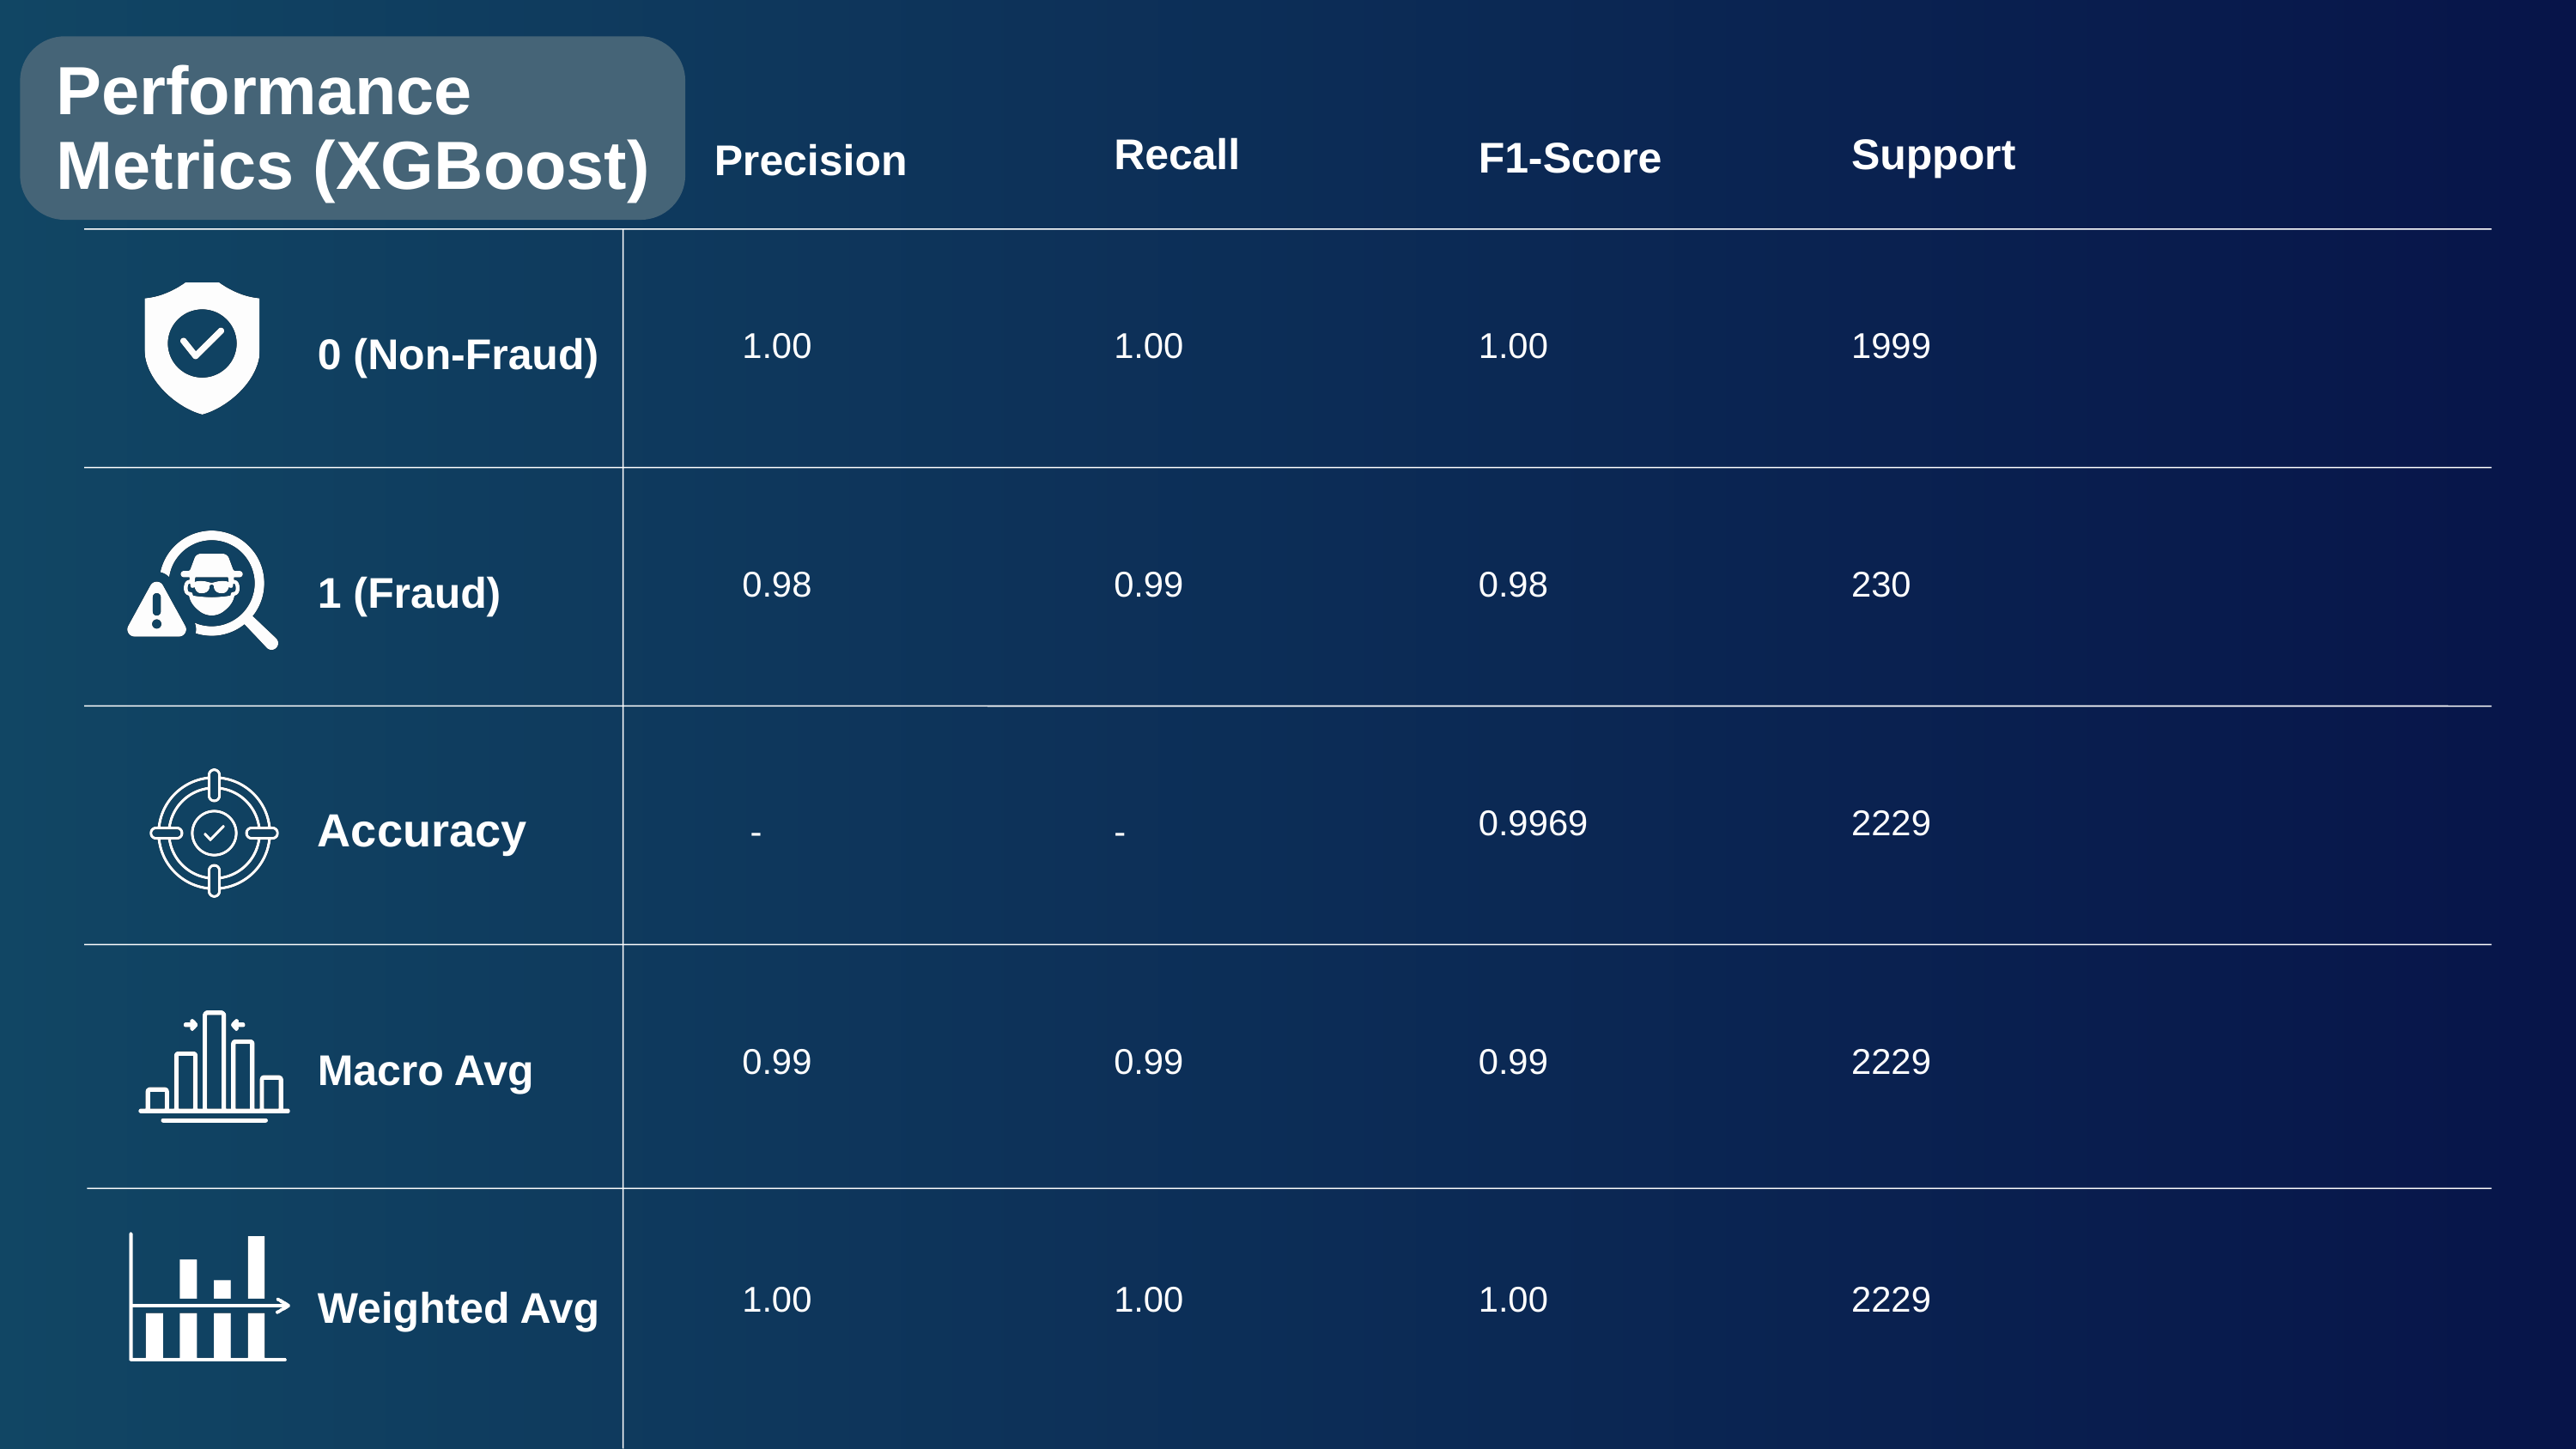

Performance Metrics (XGBoost)

Recall

Support

Precision

F1-Score

1.00

1.00

1.00

1999

0 (Non-Fraud)

0.98

0.99

0.98

230

1 (Fraud)

0.9969

2229

Accuracy
-
-

0.99

0.99

0.99

2229

Macro Avg

1.00

1.00

1.00

2229

Weighted Avg